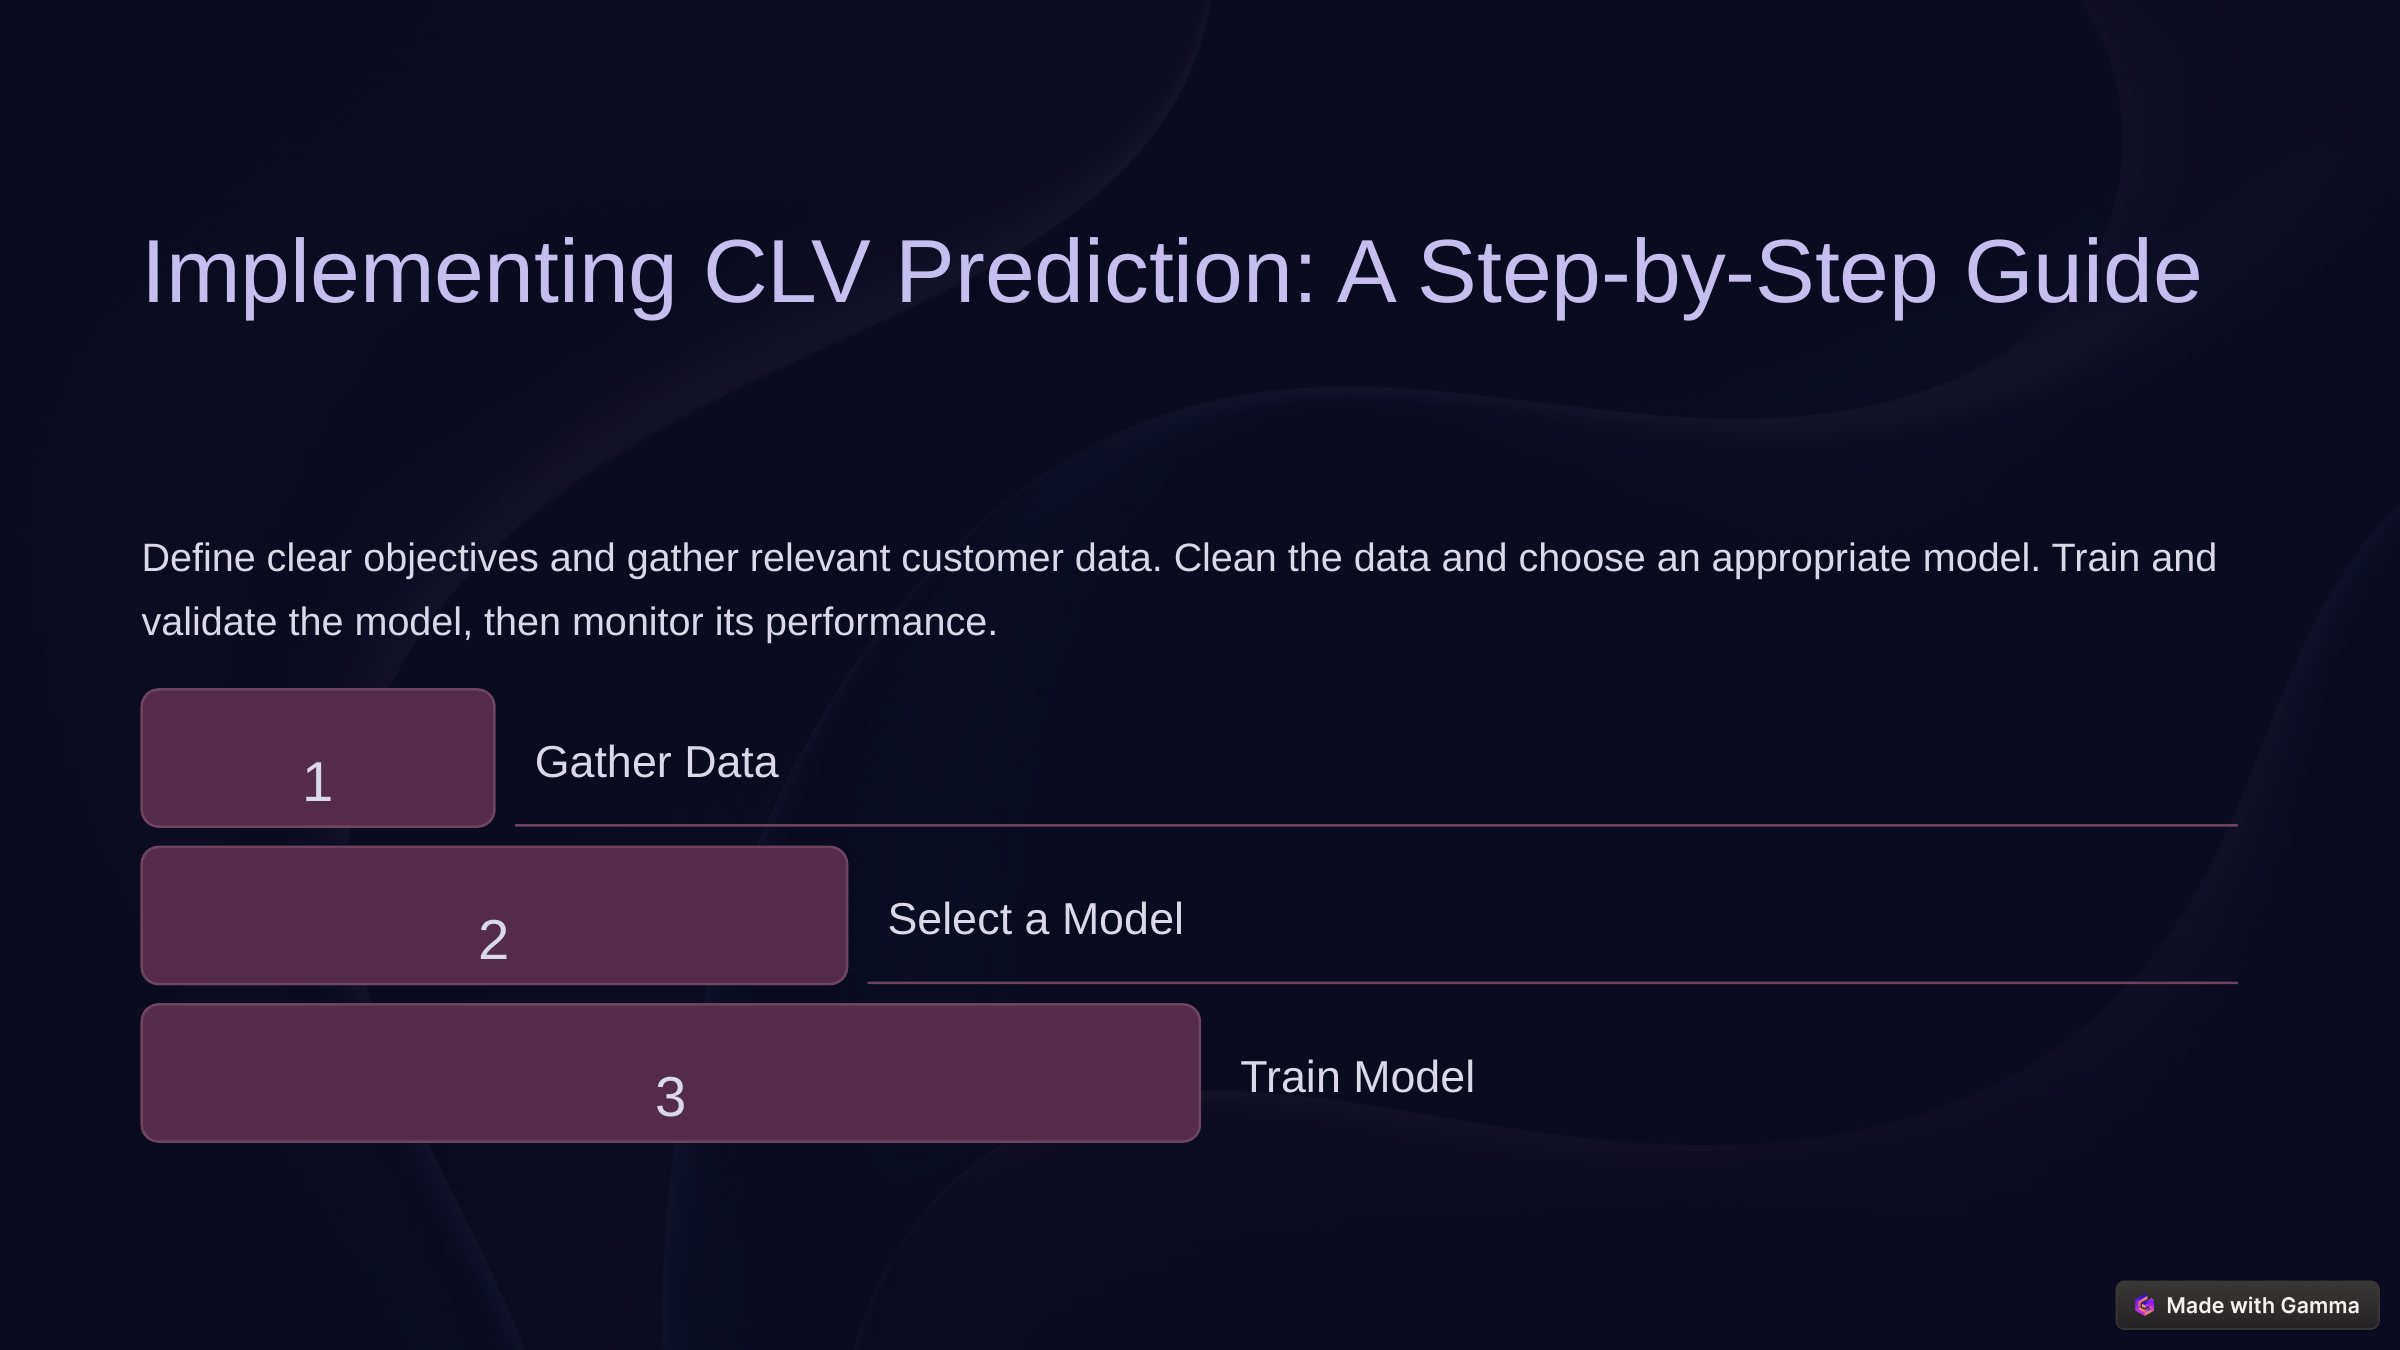

Implementing CLV Prediction: A Step-by-Step Guide
Define clear objectives and gather relevant customer data. Clean the data and choose an appropriate model. Train and validate the model, then monitor its performance.

1
Gather Data

2
Select a Model

3
Train Model